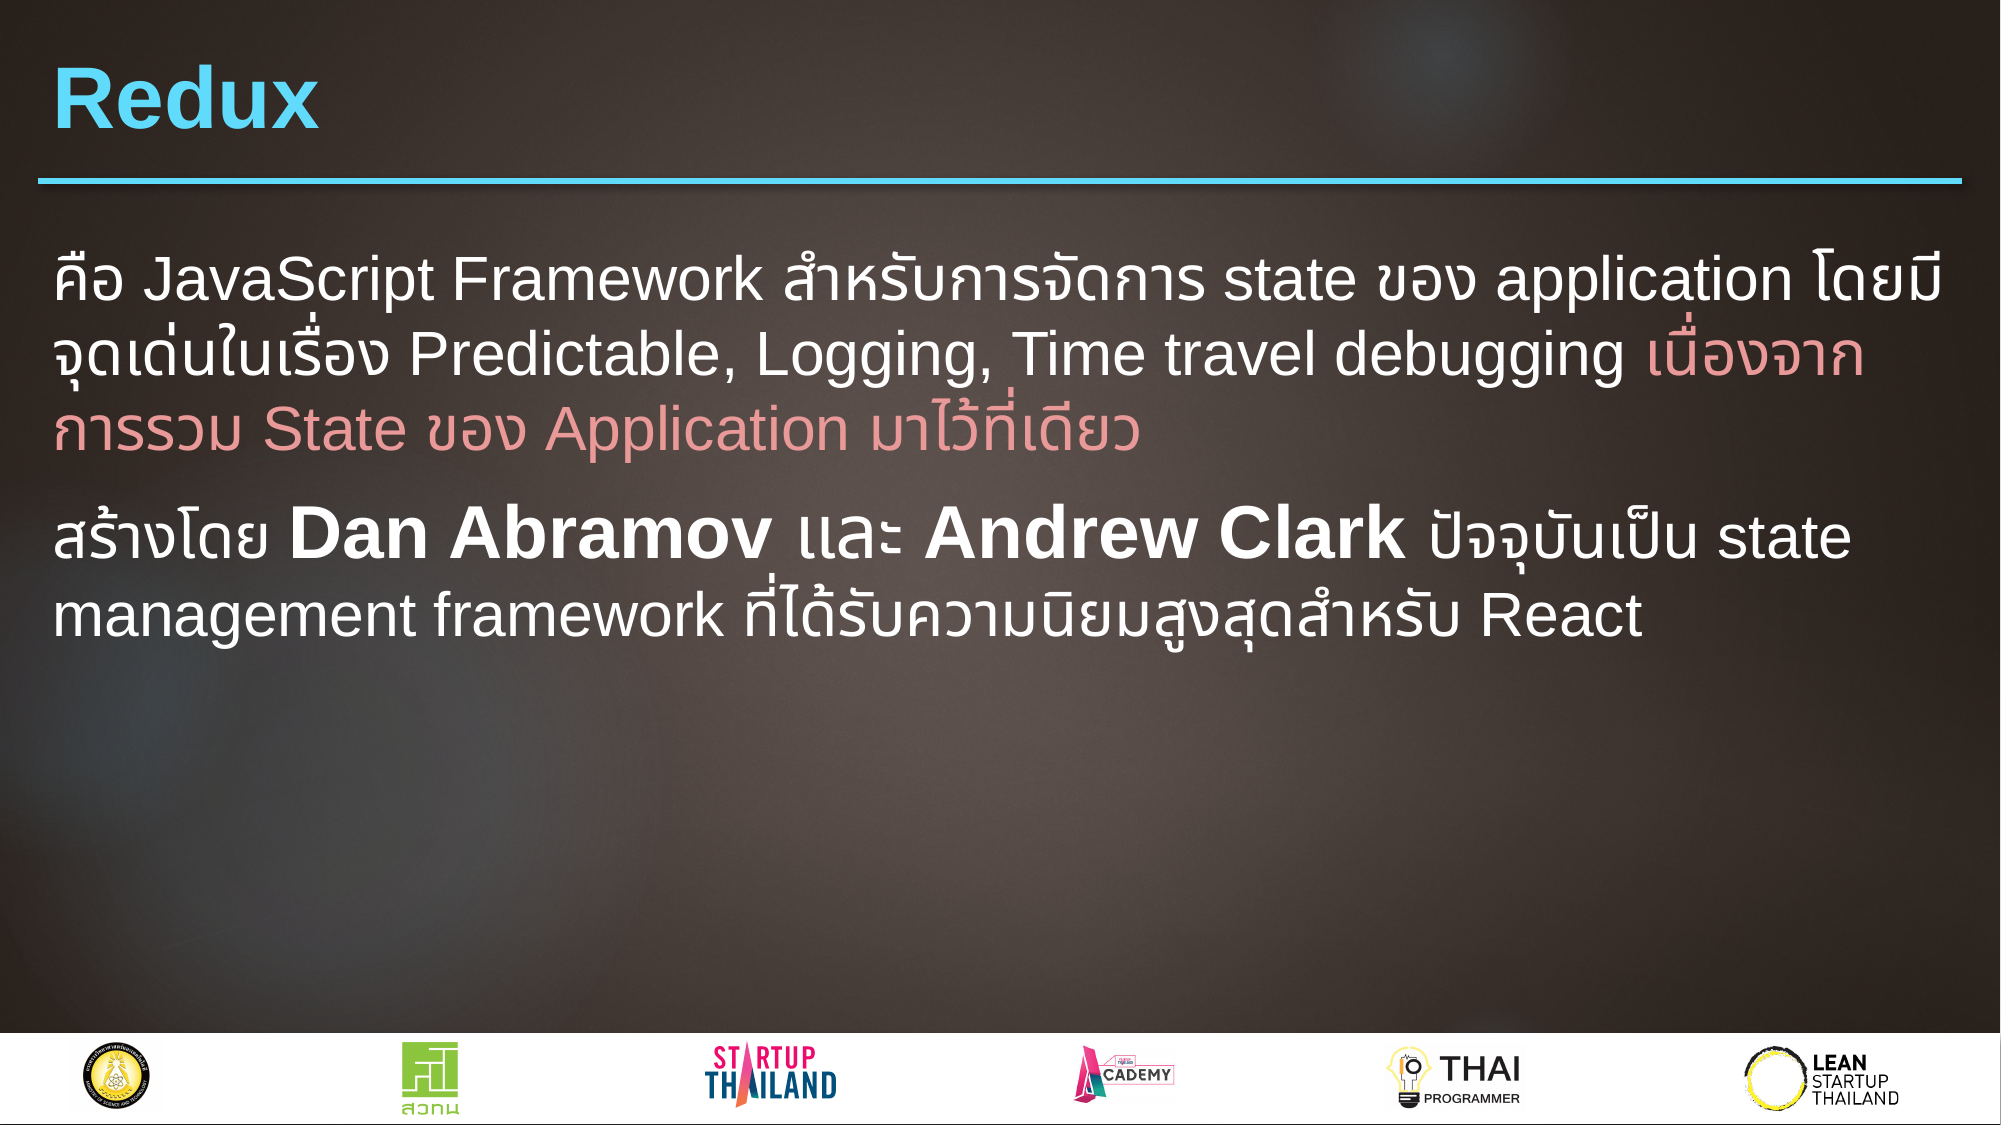

# Redux
คือ JavaScript Framework สำหรับการจัดการ state ของ application โดยมีจุดเด่นในเรื่อง Predictable, Logging, Time travel debugging เนื่องจากการรวม State ของ Application มาไว้ที่เดียว
สร้างโดย Dan Abramov และ Andrew Clark ปัจจุบันเป็น state management framework ที่ได้รับความนิยมสูงสุดสำหรับ React